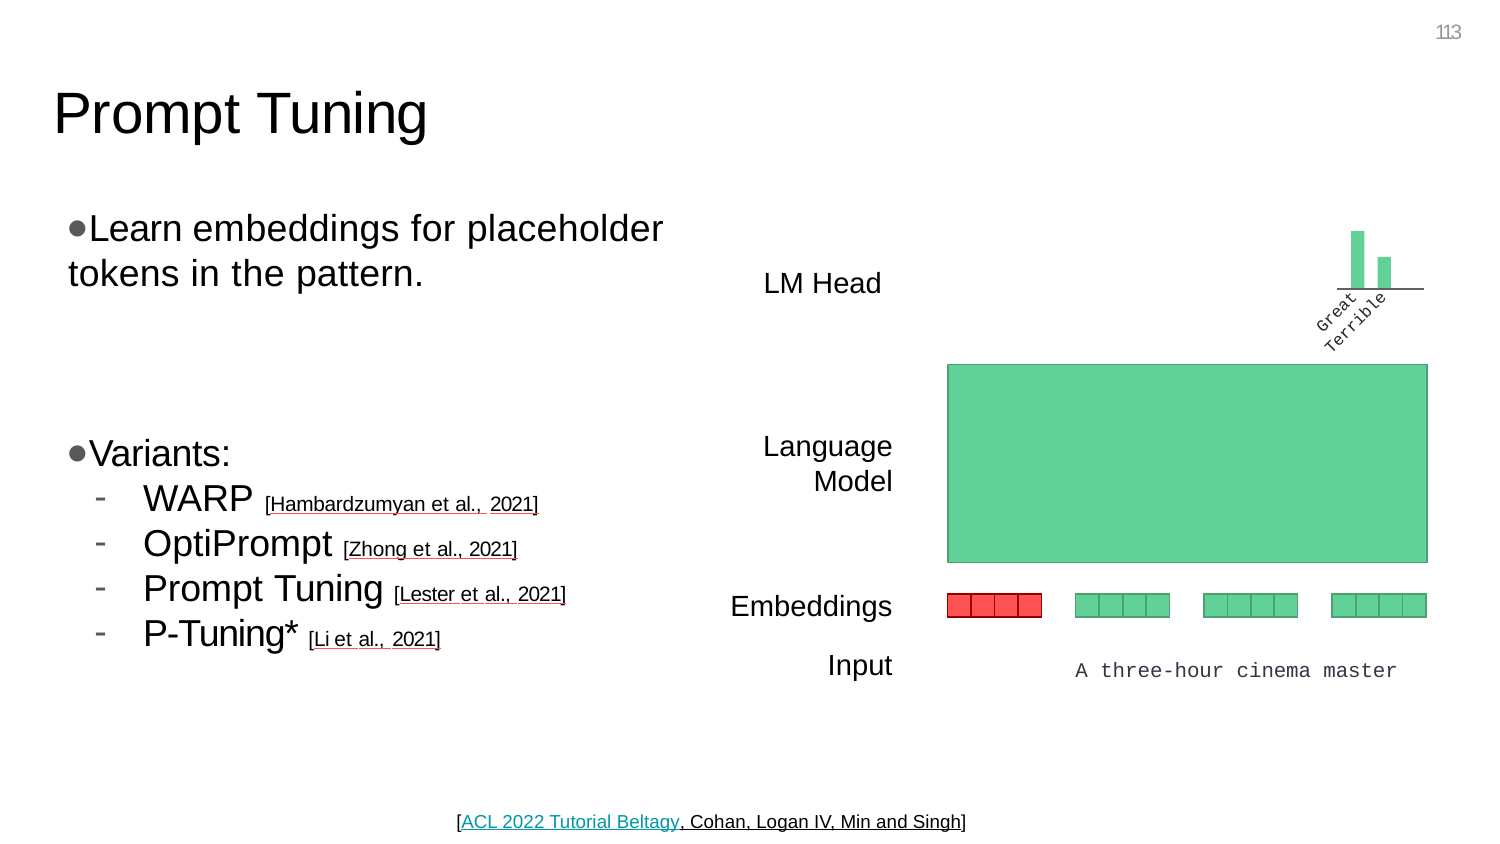

113
# Prompt Tuning
Learn embeddings for placeholder   tokens in the pattern.

Variants:
WARP [Hambardzumyan et al., 2021]
OptiPrompt [Zhong et al., 2021]
Prompt Tuning [Lester et al., 2021]
P-Tuning* [Li et al., 2021]

LM Head
Great
Terrible

Language
Model
Embeddings
Input
|  |  |  |  |
| --- | --- | --- | --- |
|  |  |  |  |
| --- | --- | --- | --- |
|  |  |  |  |
| --- | --- | --- | --- |
|  |  |  |  |
| --- | --- | --- | --- |
A three-hour cinema master
[ACL 2022 Tutorial Beltagy, Cohan, Logan IV, Min and Singh]